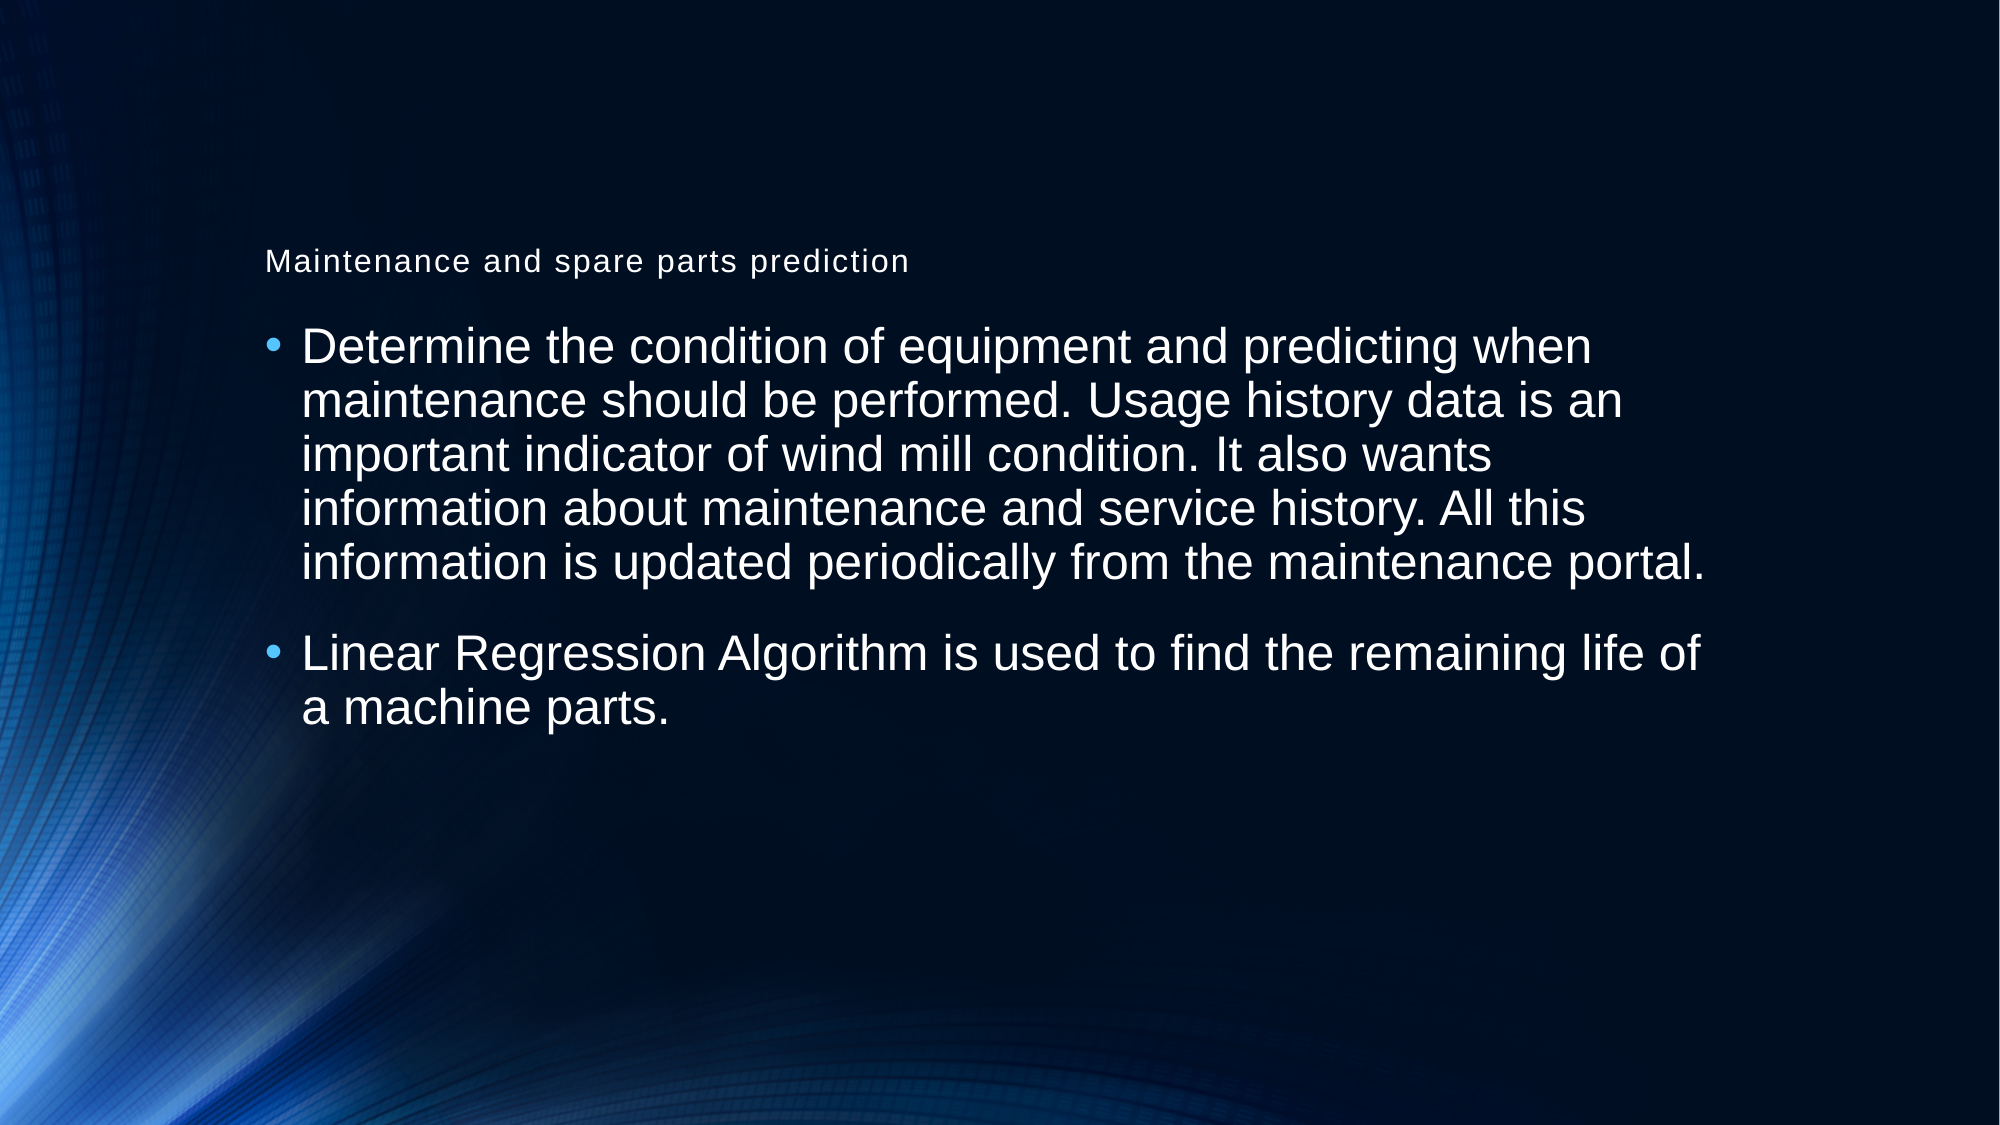

# Maintenance and spare parts prediction
Determine the condition of equipment and predicting when maintenance should be performed. Usage history data is an important indicator of wind mill condition. It also wants information about maintenance and service history. All this information is updated periodically from the maintenance portal.
Linear Regression Algorithm is used to find the remaining life of a machine parts.